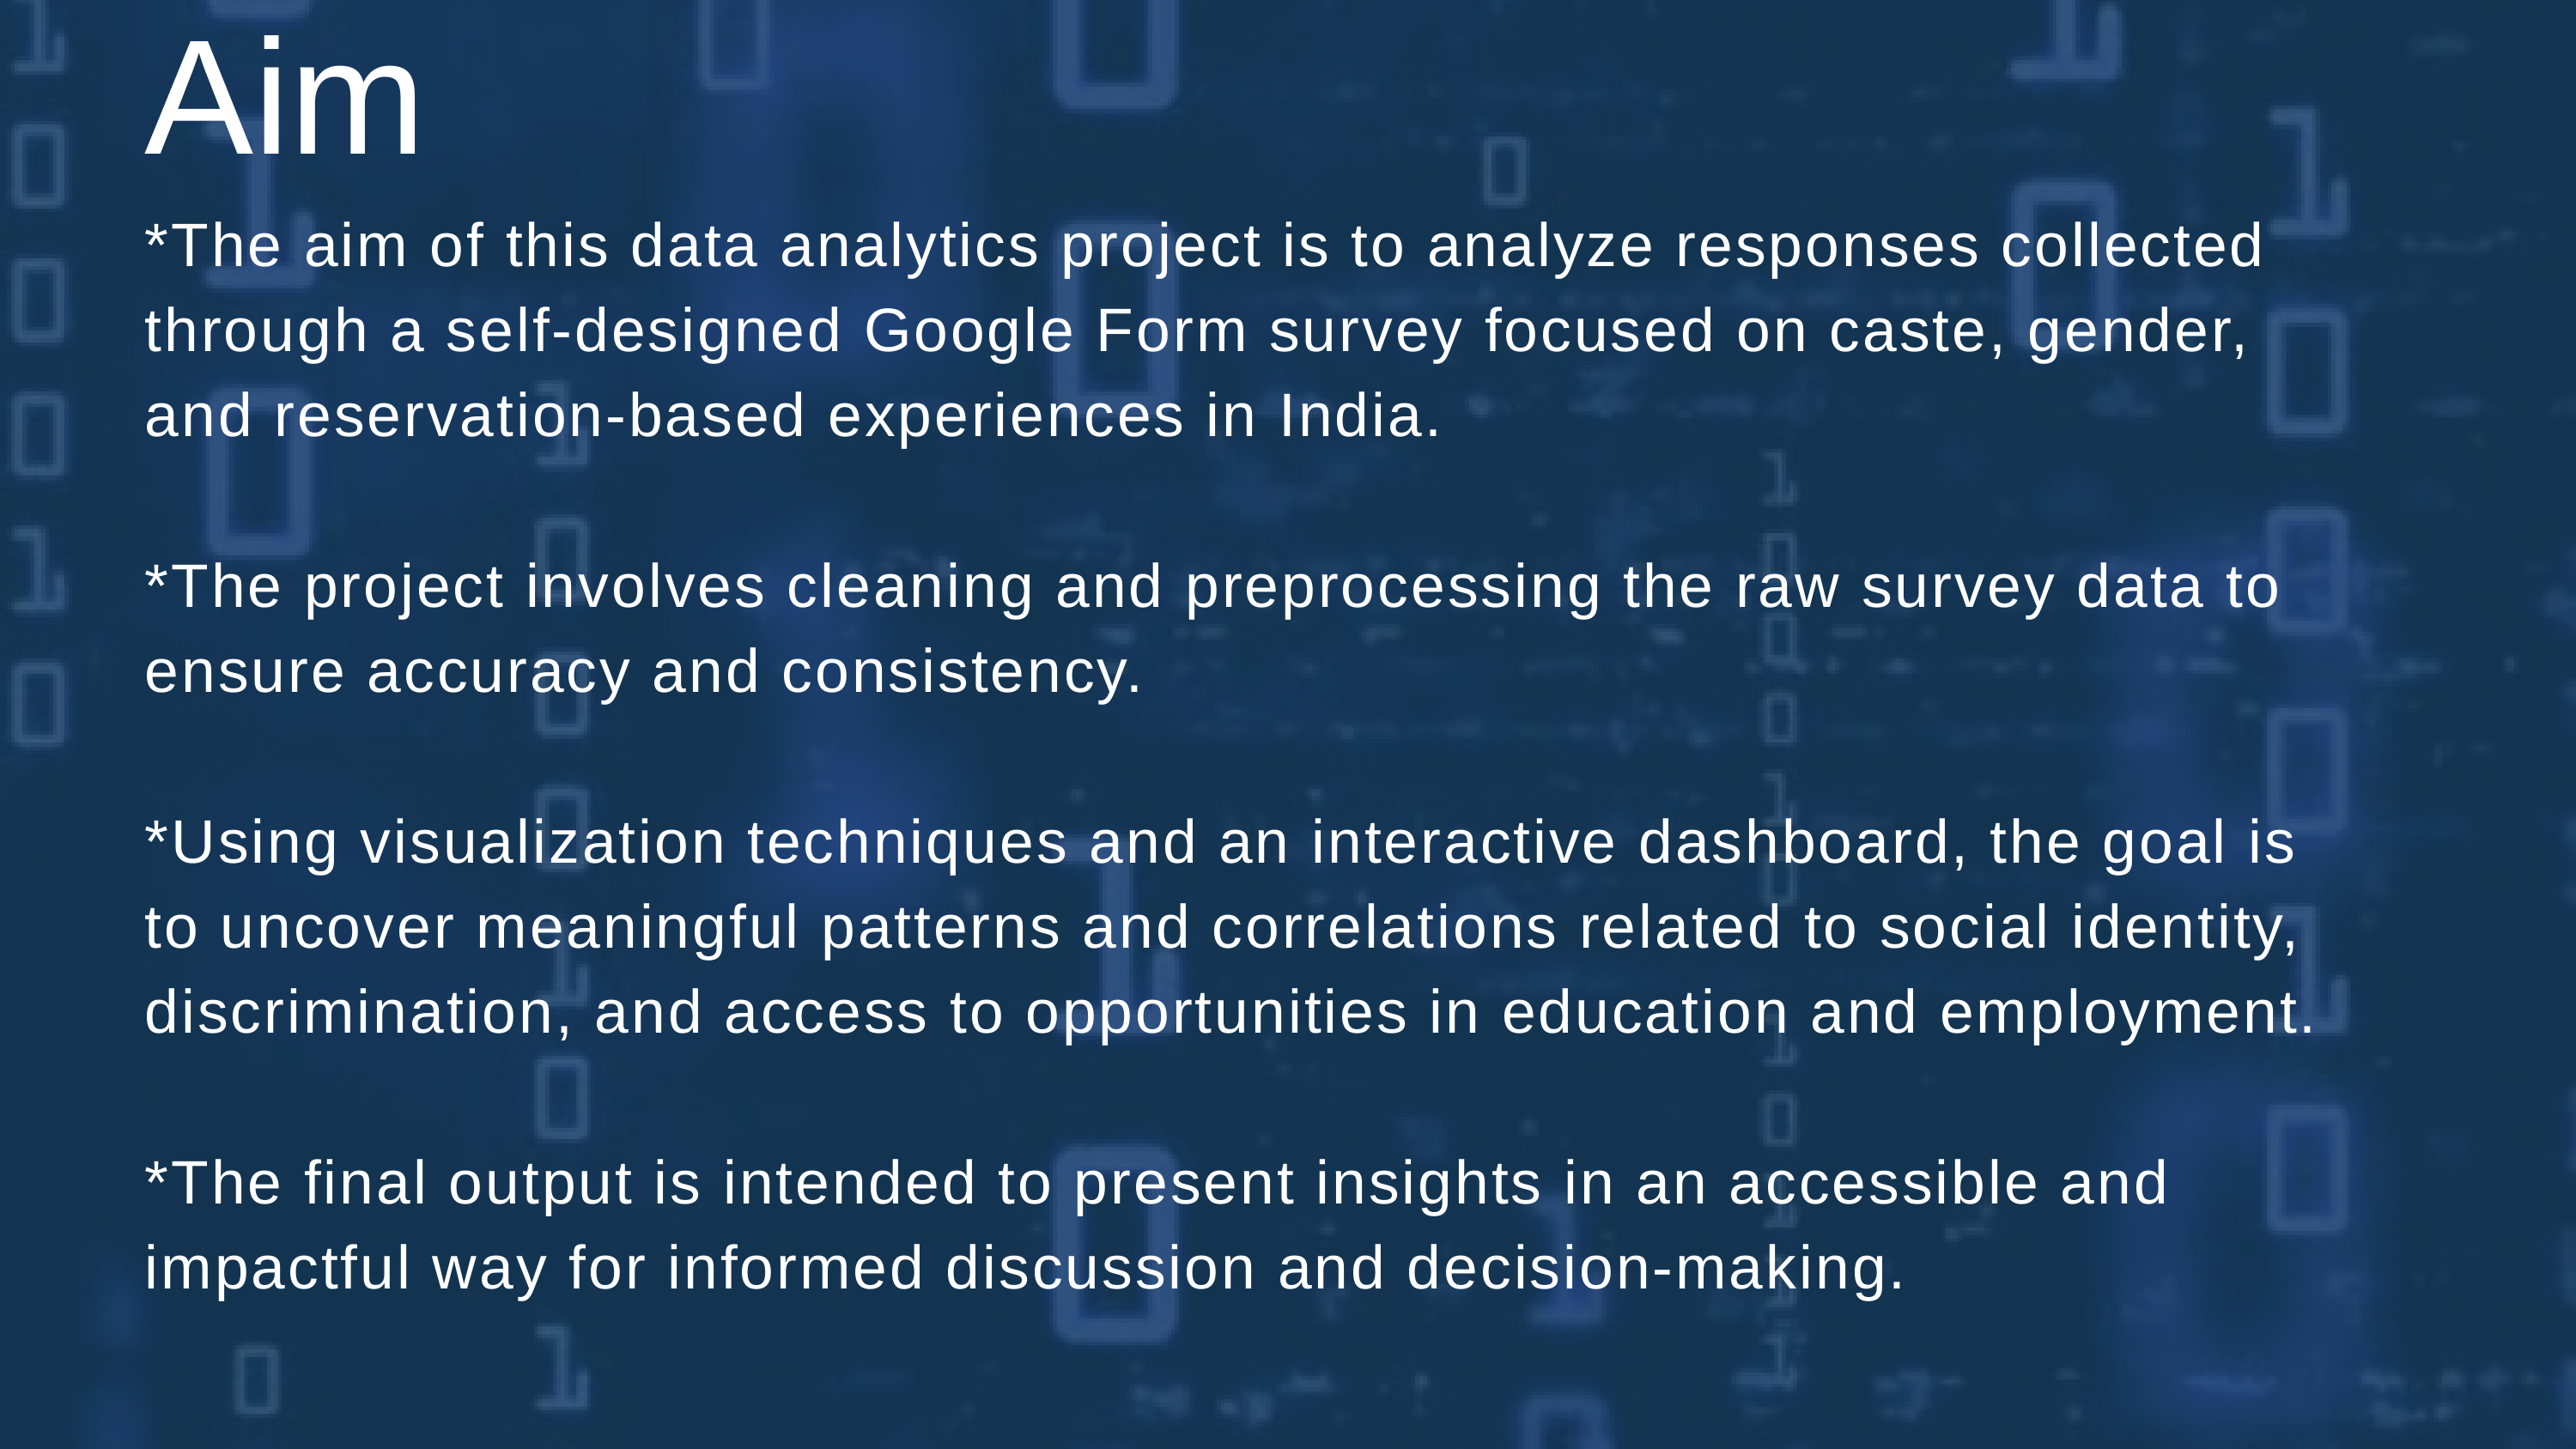

Aim
*The aim of this data analytics project is to analyze responses collected through a self-designed Google Form survey focused on caste, gender, and reservation-based experiences in India.

*The project involves cleaning and preprocessing the raw survey data to ensure accuracy and consistency.

*Using visualization techniques and an interactive dashboard, the goal is to uncover meaningful patterns and correlations related to social identity, discrimination, and access to opportunities in education and employment.

*The final output is intended to present insights in an accessible and impactful way for informed discussion and decision-making.